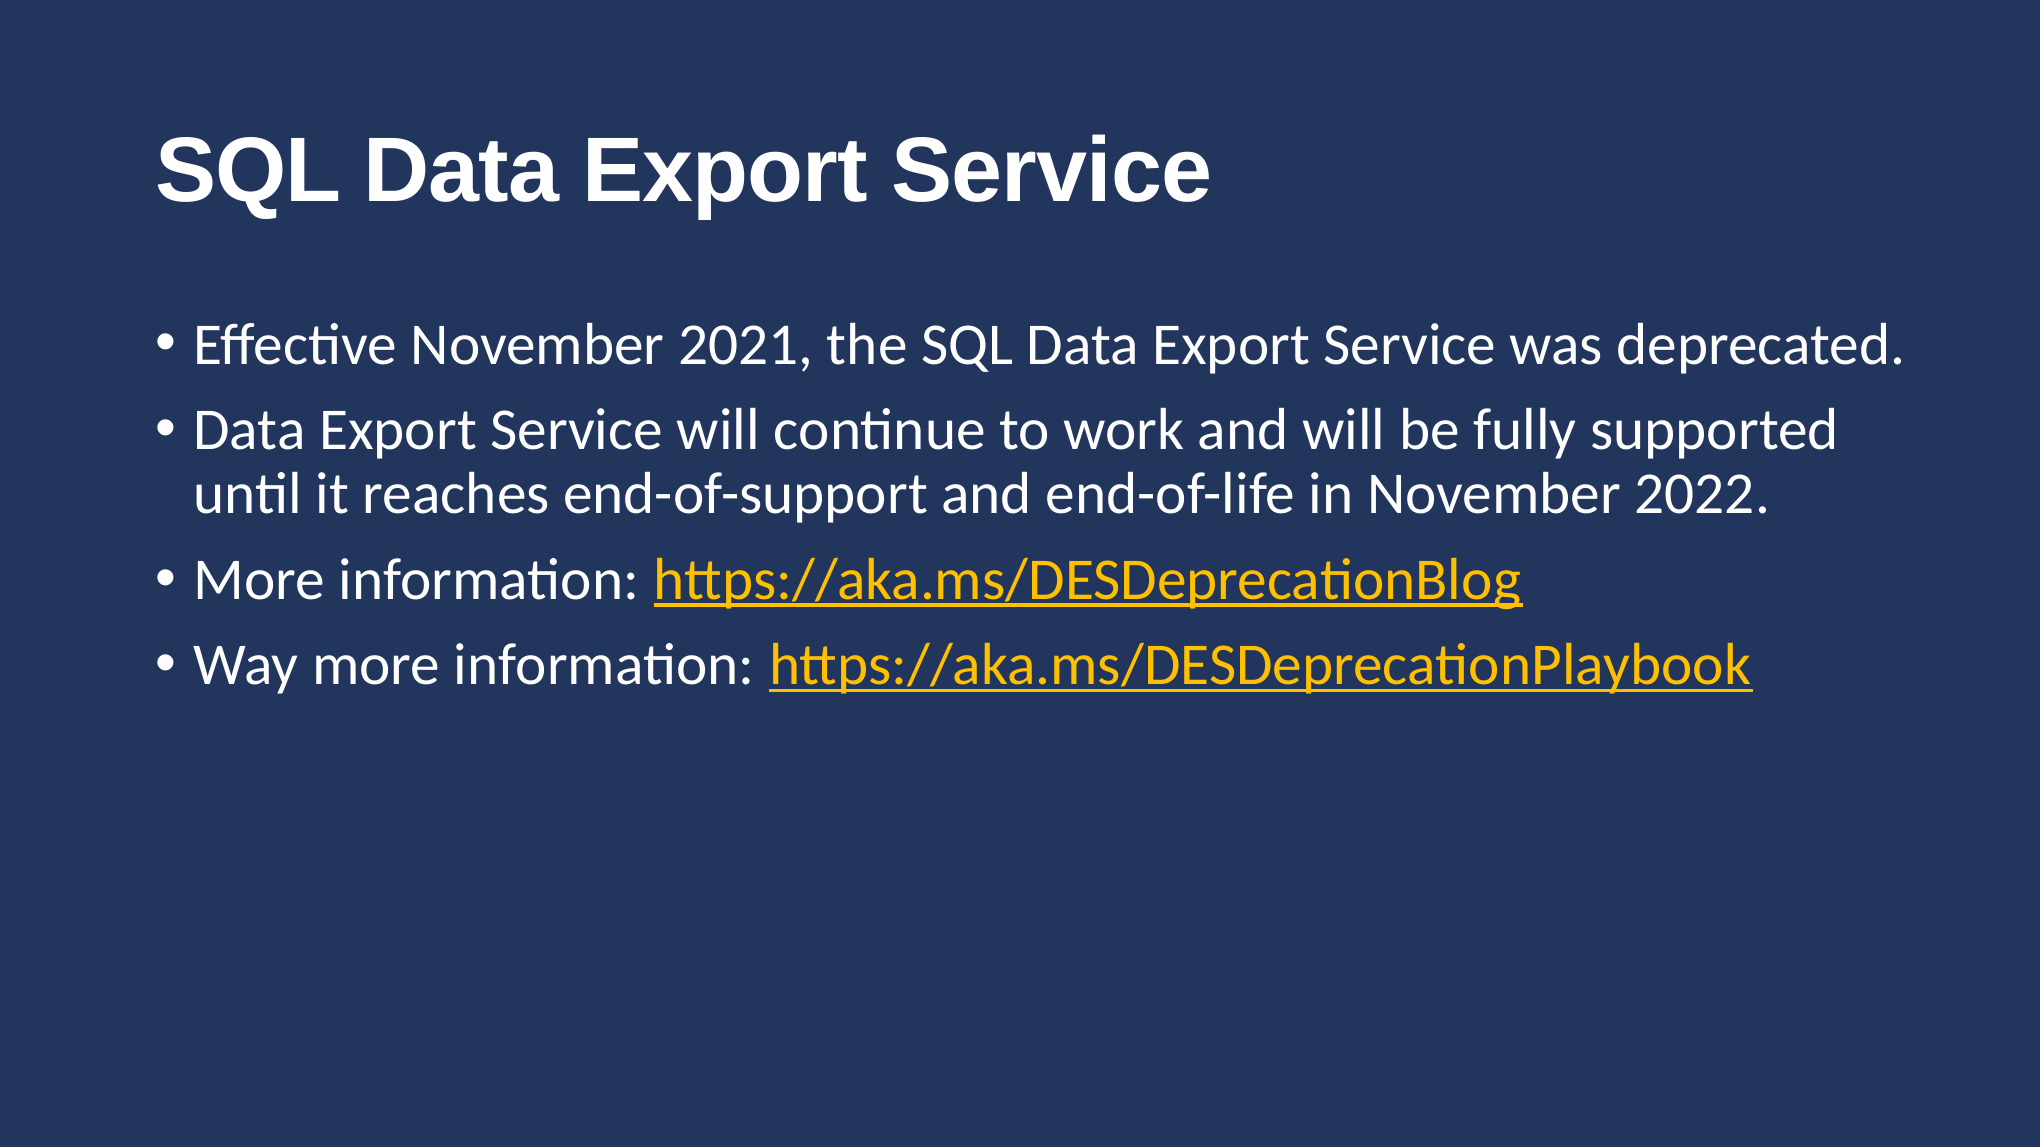

# SQL Data Export Service
Effective November 2021, the SQL Data Export Service was deprecated.
Data Export Service will continue to work and will be fully supported until it reaches end-of-support and end-of-life in November 2022.
More information: https://aka.ms/DESDeprecationBlog
Way more information: https://aka.ms/DESDeprecationPlaybook